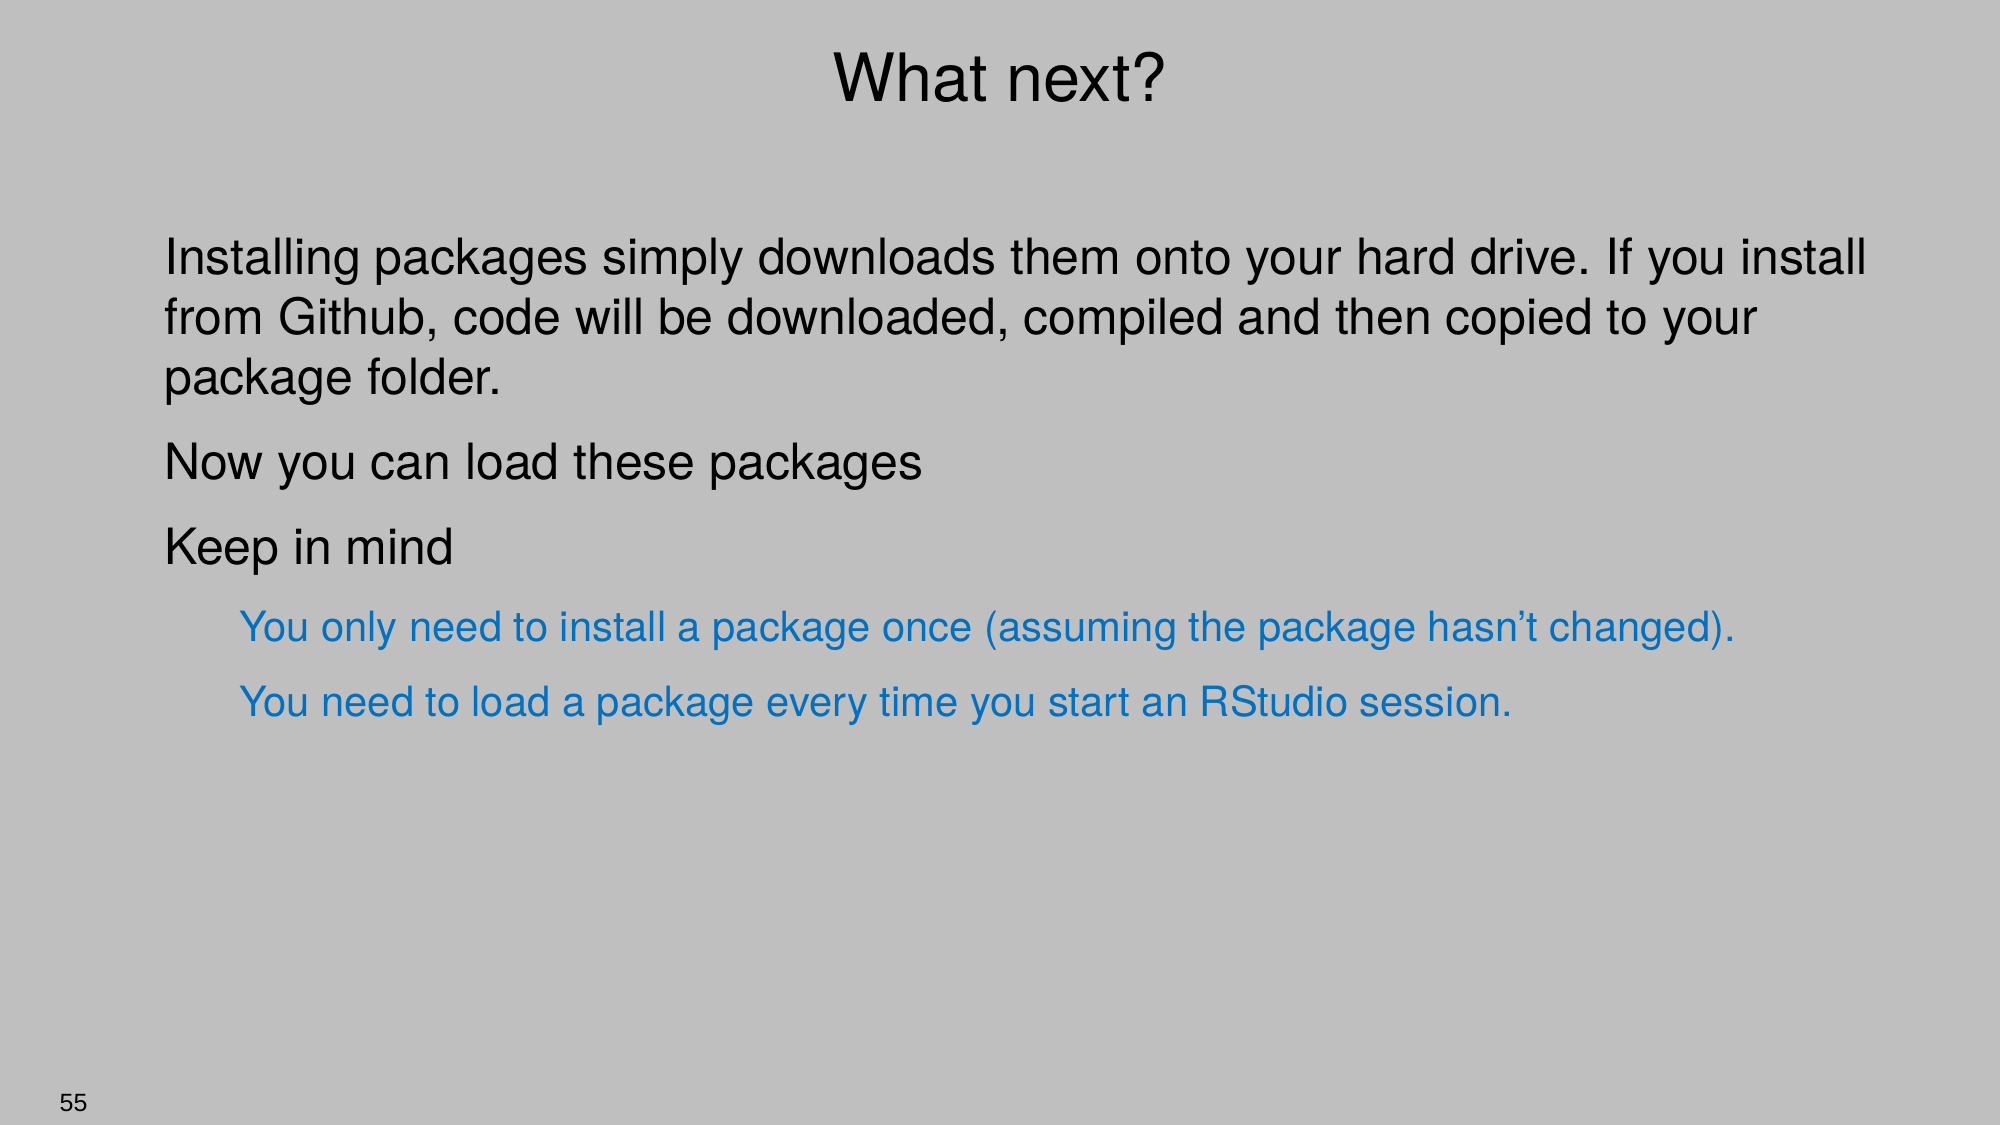

# What next?
Installing packages simply downloads them onto your hard drive. If you install from Github, code will be downloaded, compiled and then copied to your package folder.
Now you can load these packages
Keep in mind
You only need to install a package once (assuming the package hasn’t changed).
You need to load a package every time you start an RStudio session.